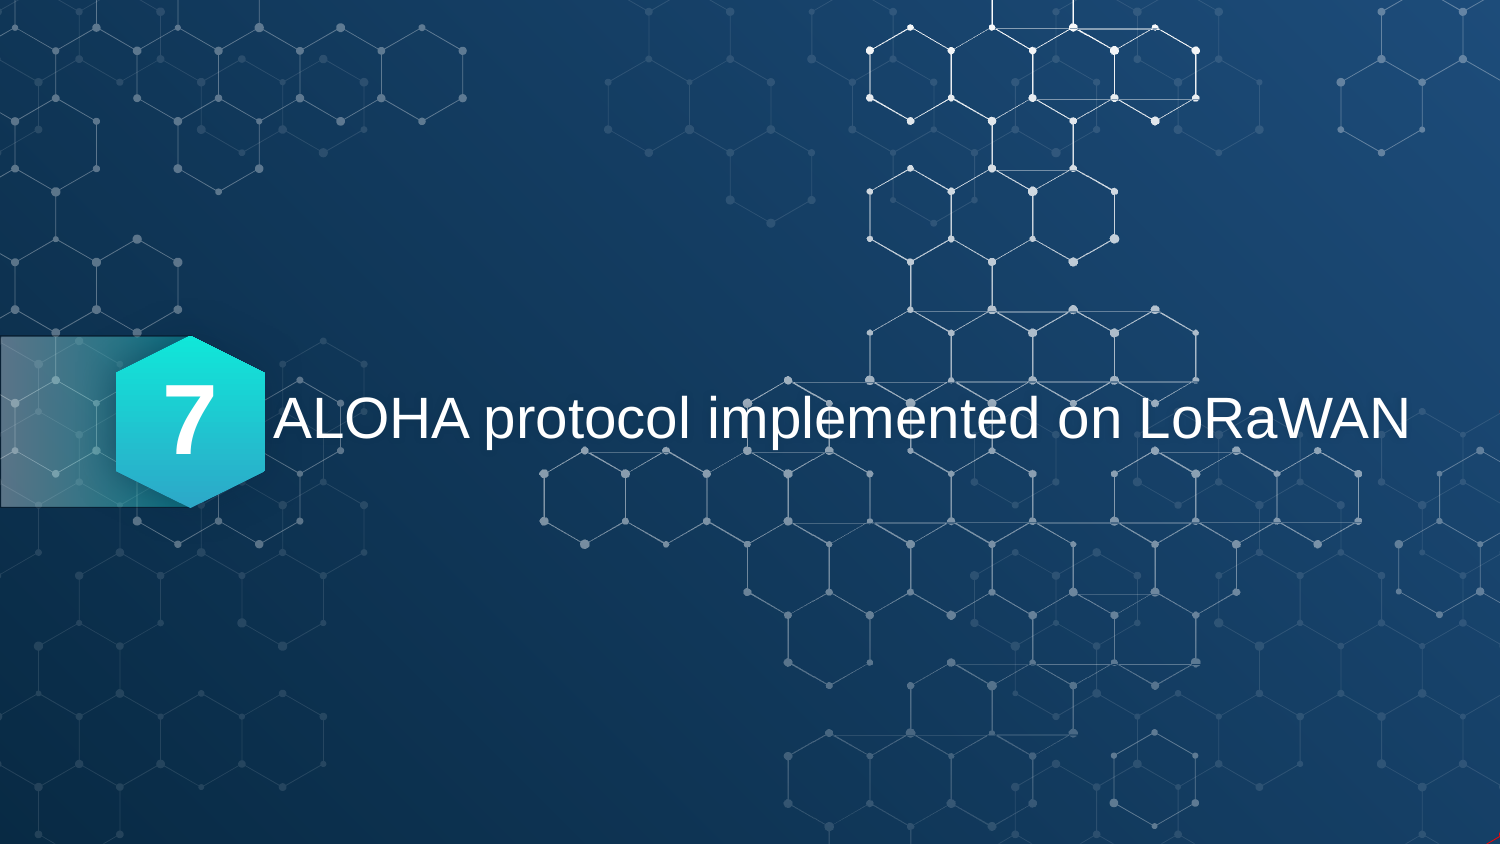

7
# ALOHA protocol implemented on LoRaWAN